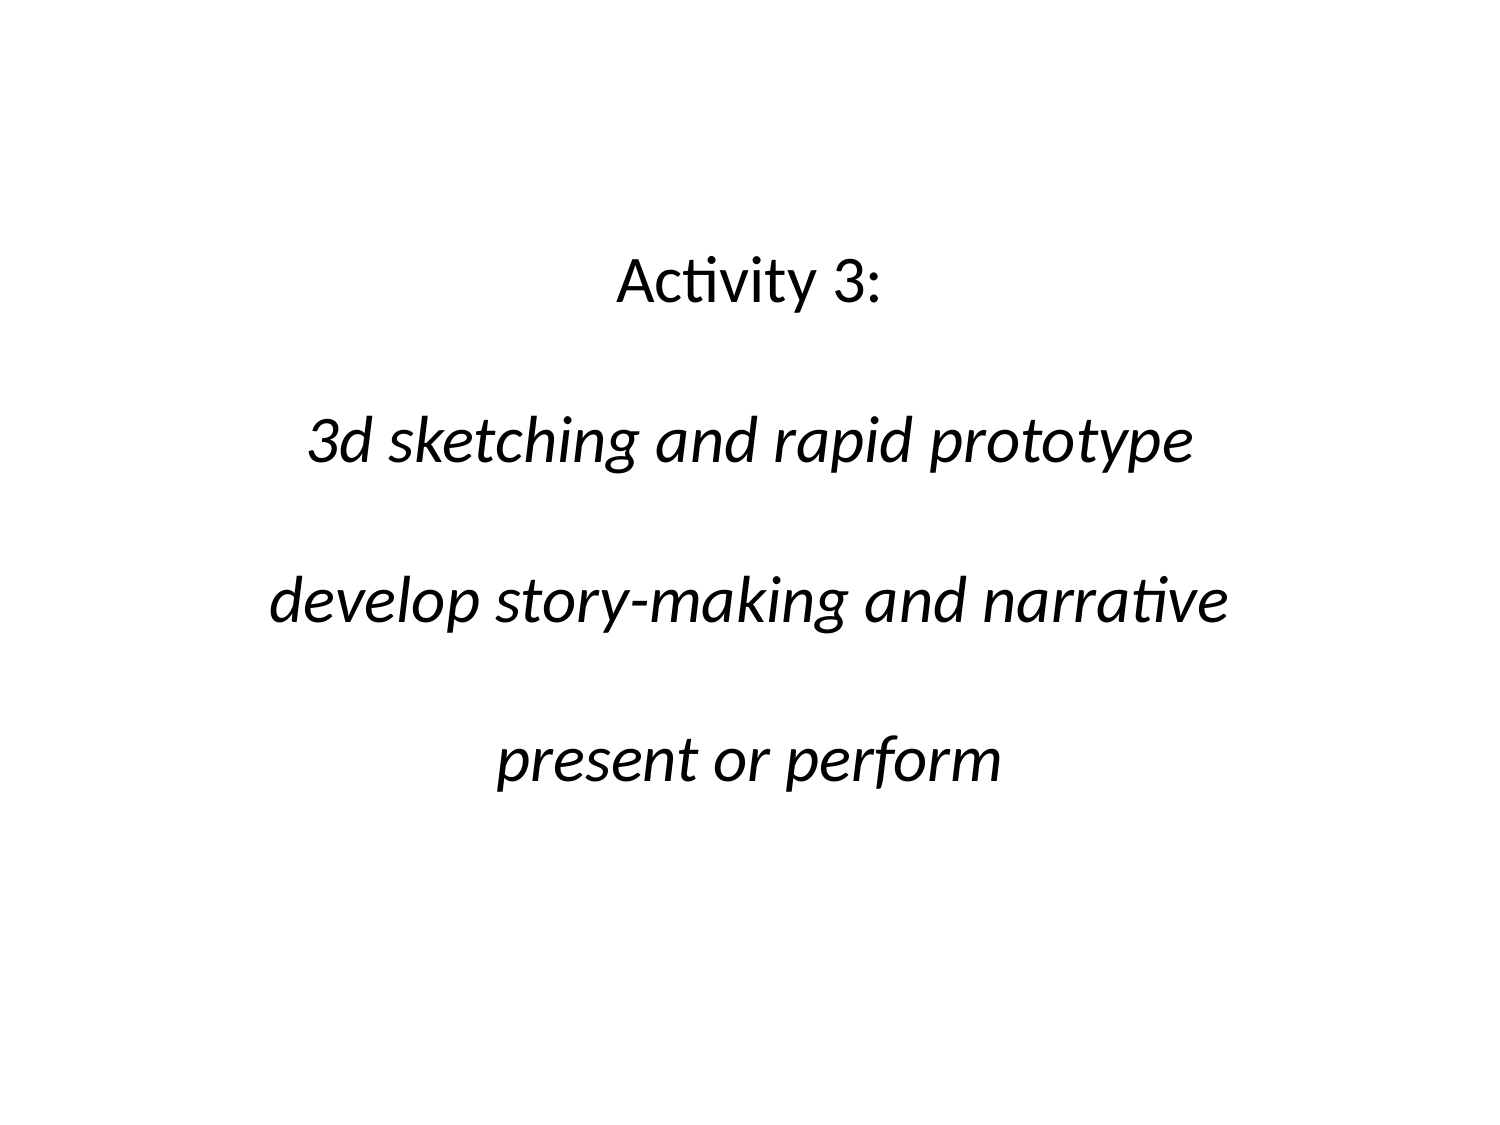

# Activity 3: 3d sketching and rapid prototype develop story-making and narrative present or perform